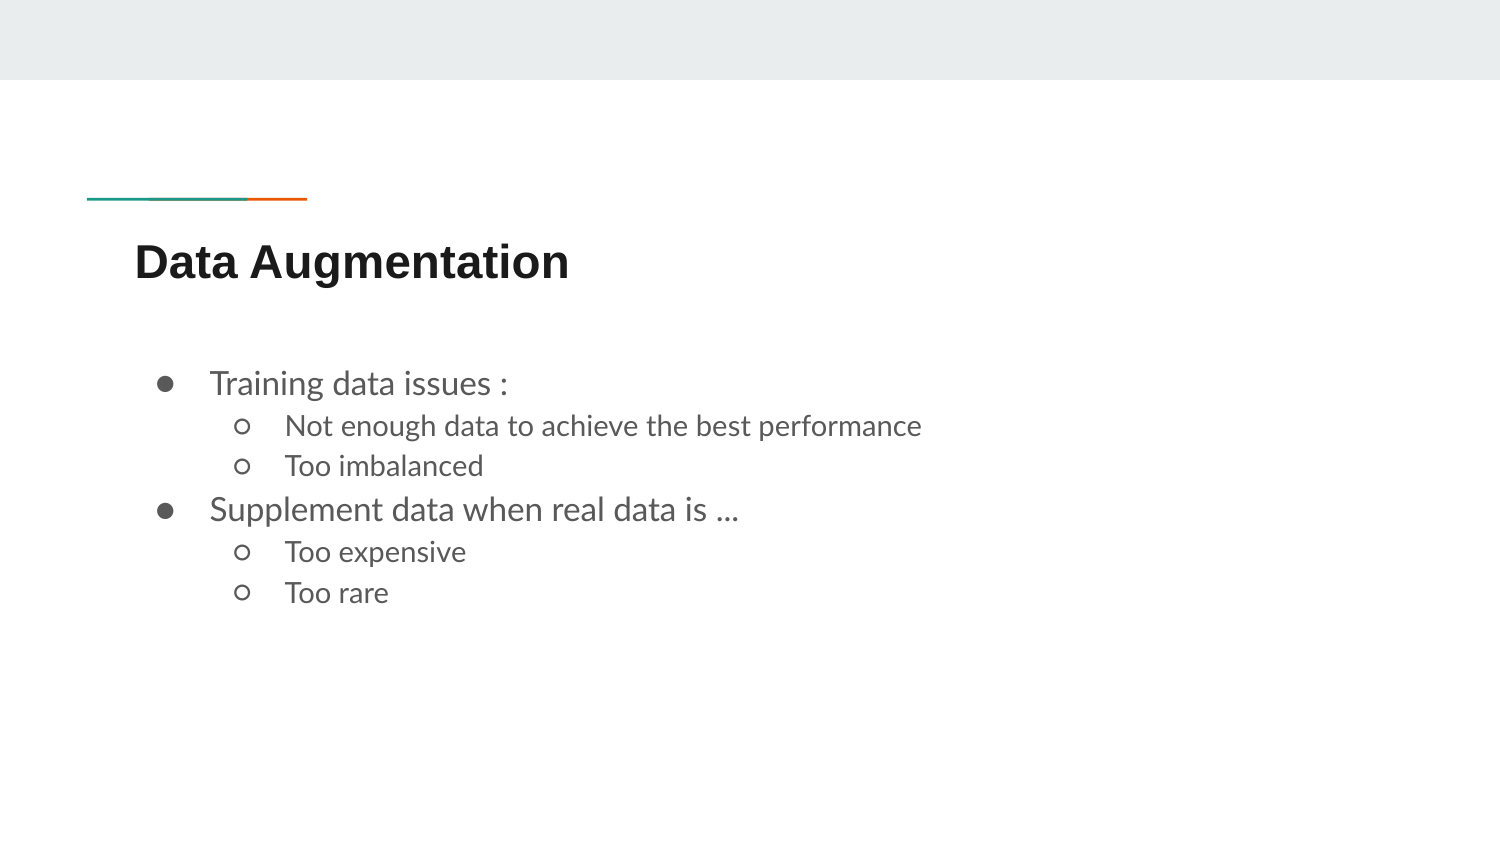

# Data Augmentation
Training data issues :
Not enough data to achieve the best performance
Too imbalanced
Supplement data when real data is ...
Too expensive
Too rare